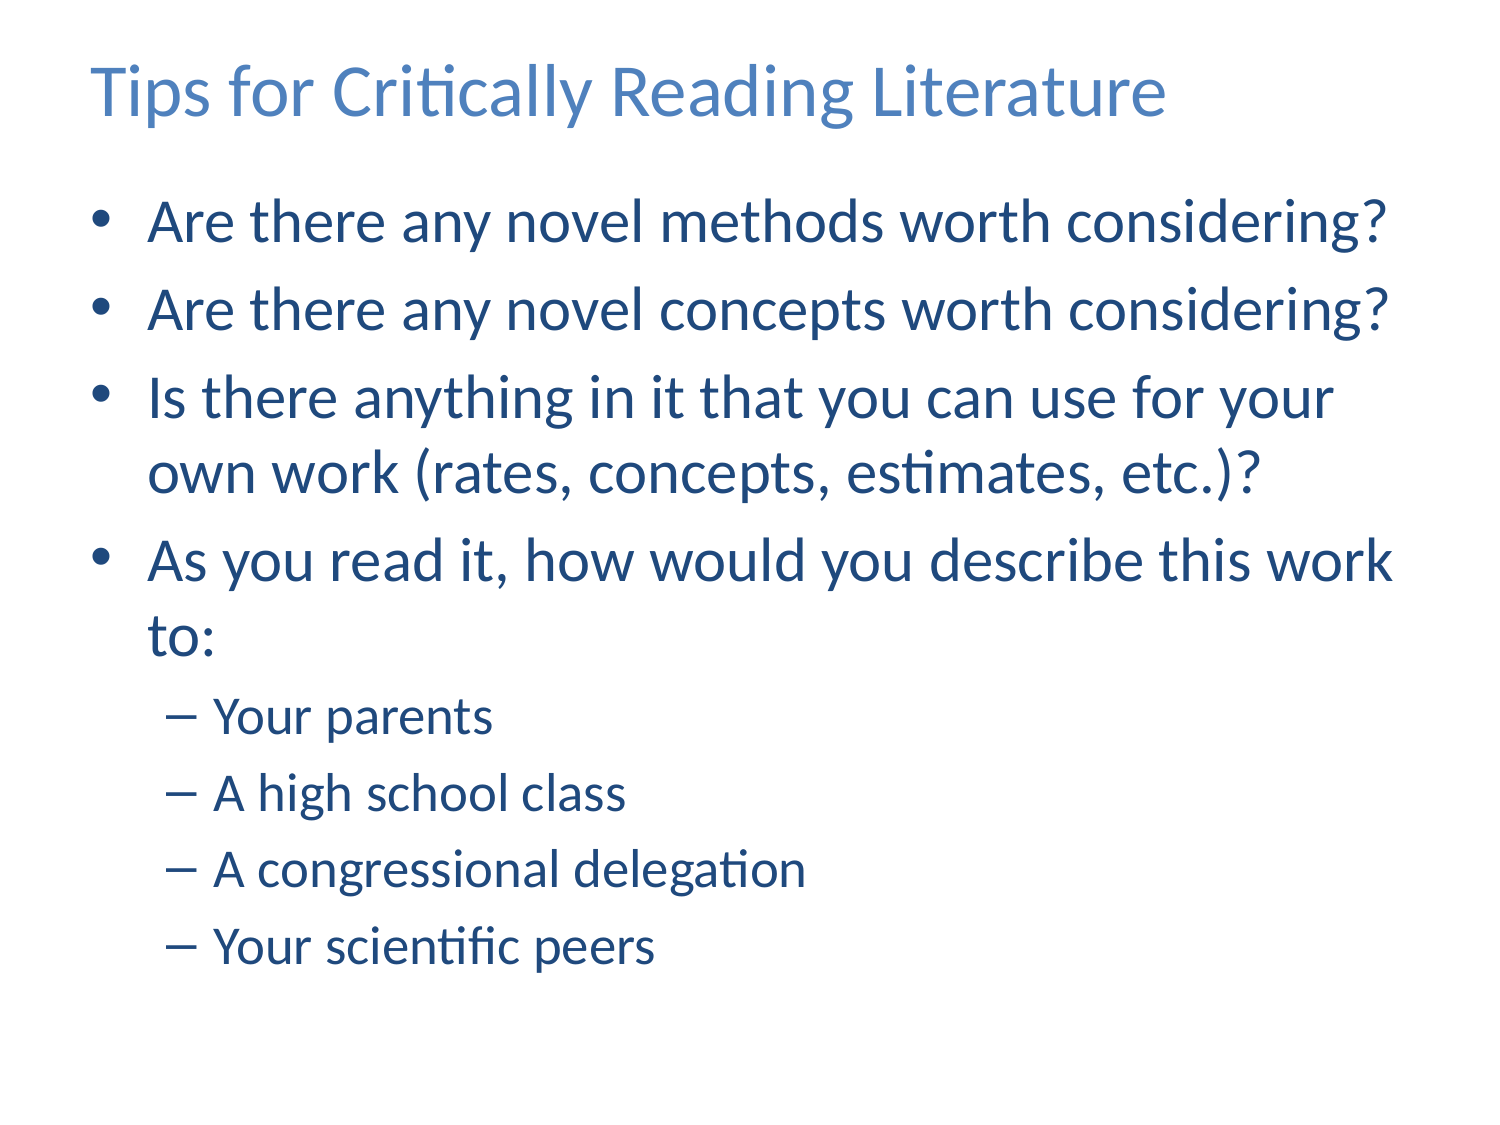

# Tips for Critically Reading Literature
Are there any novel methods worth considering?
Are there any novel concepts worth considering?
Is there anything in it that you can use for your own work (rates, concepts, estimates, etc.)?
As you read it, how would you describe this work to:
Your parents
A high school class
A congressional delegation
Your scientific peers